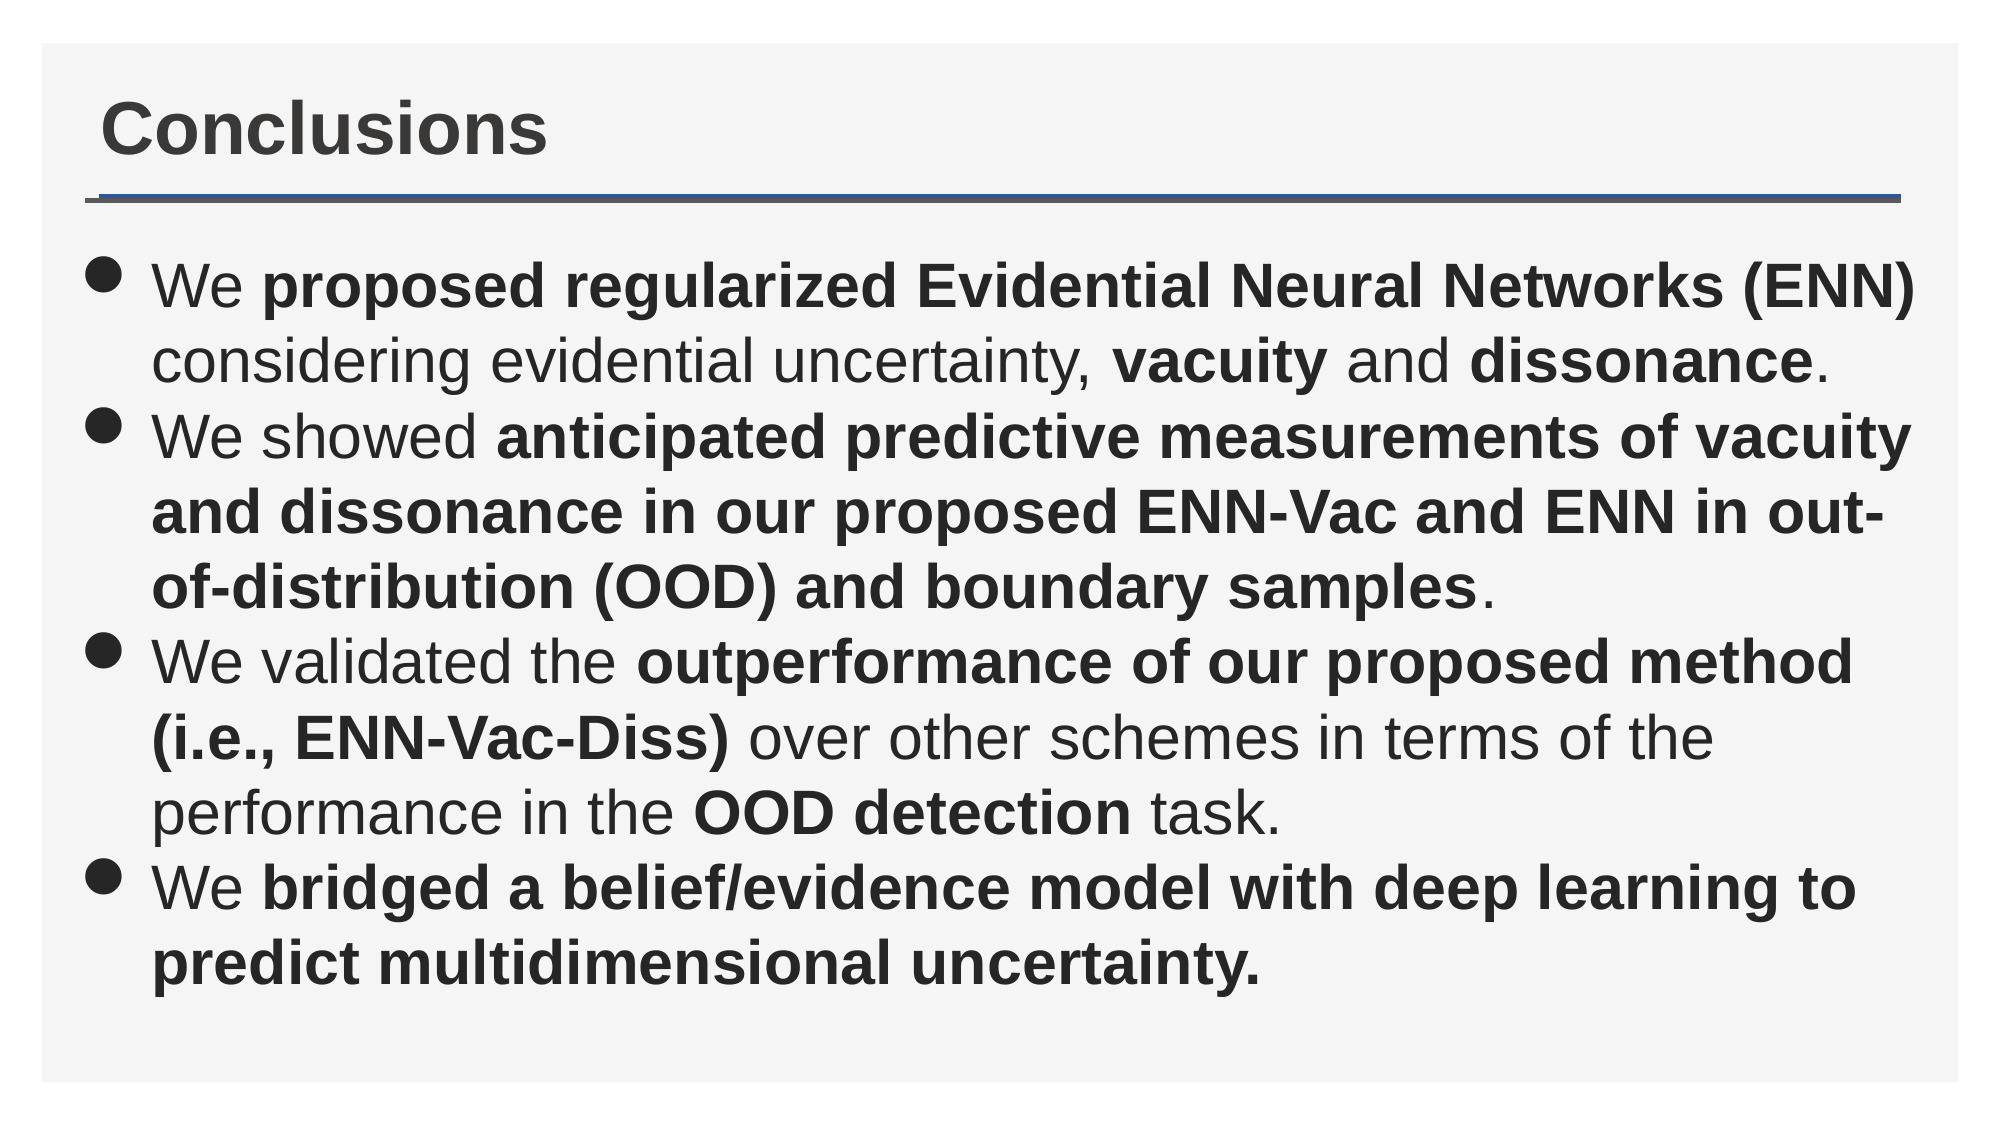

# Conclusions
We proposed regularized Evidential Neural Networks (ENN) considering evidential uncertainty, vacuity and dissonance.
We showed anticipated predictive measurements of vacuity and dissonance in our proposed ENN-Vac and ENN in out-of-distribution (OOD) and boundary samples.
We validated the outperformance of our proposed method (i.e., ENN-Vac-Diss) over other schemes in terms of the performance in the OOD detection task.
We bridged a belief/evidence model with deep learning to predict multidimensional uncertainty.